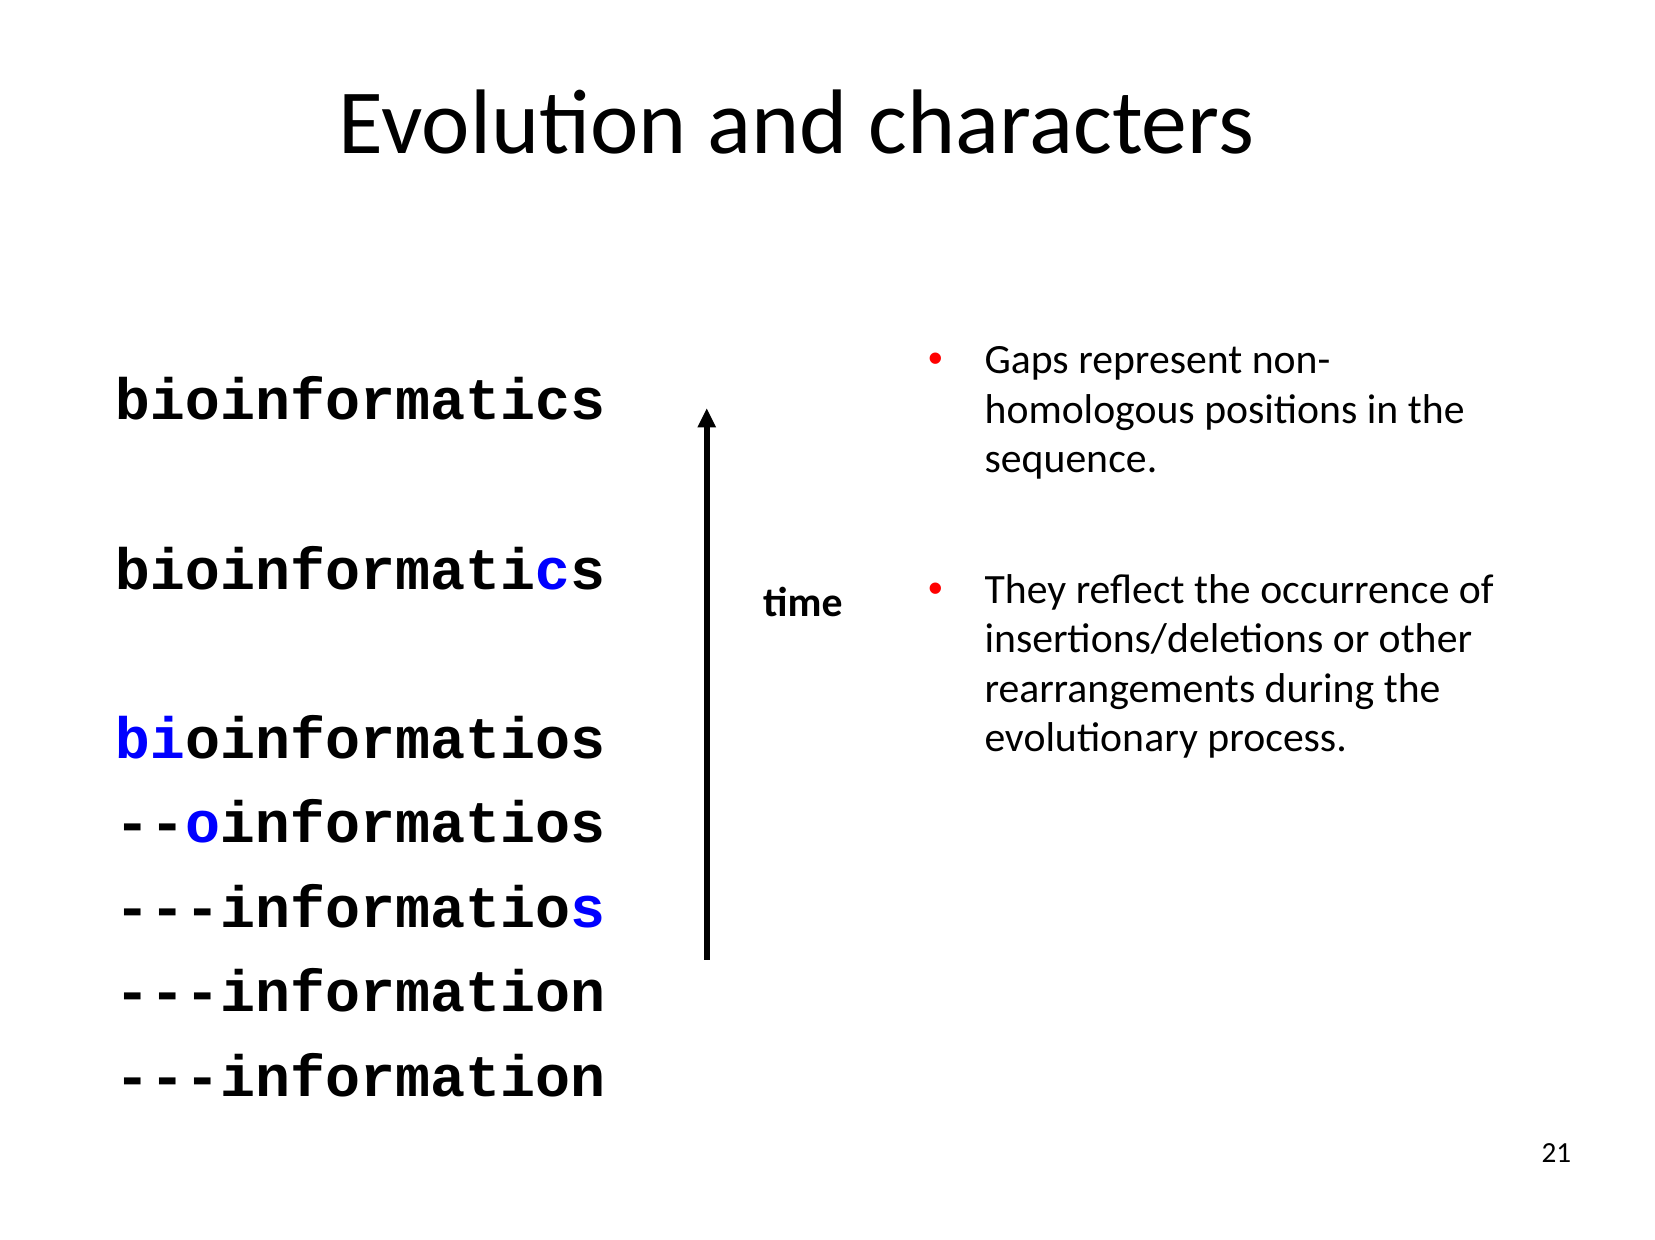

# Evolution and characters
Gaps represent non-  homologous positions in the  sequence.
bioinformatics  bioinformatics  bioinformatios
--oinformatios
---informatios
---information
---information

They reflect the occurrence of  insertions/deletions or other  rearrangements during the  evolutionary process.
time
21